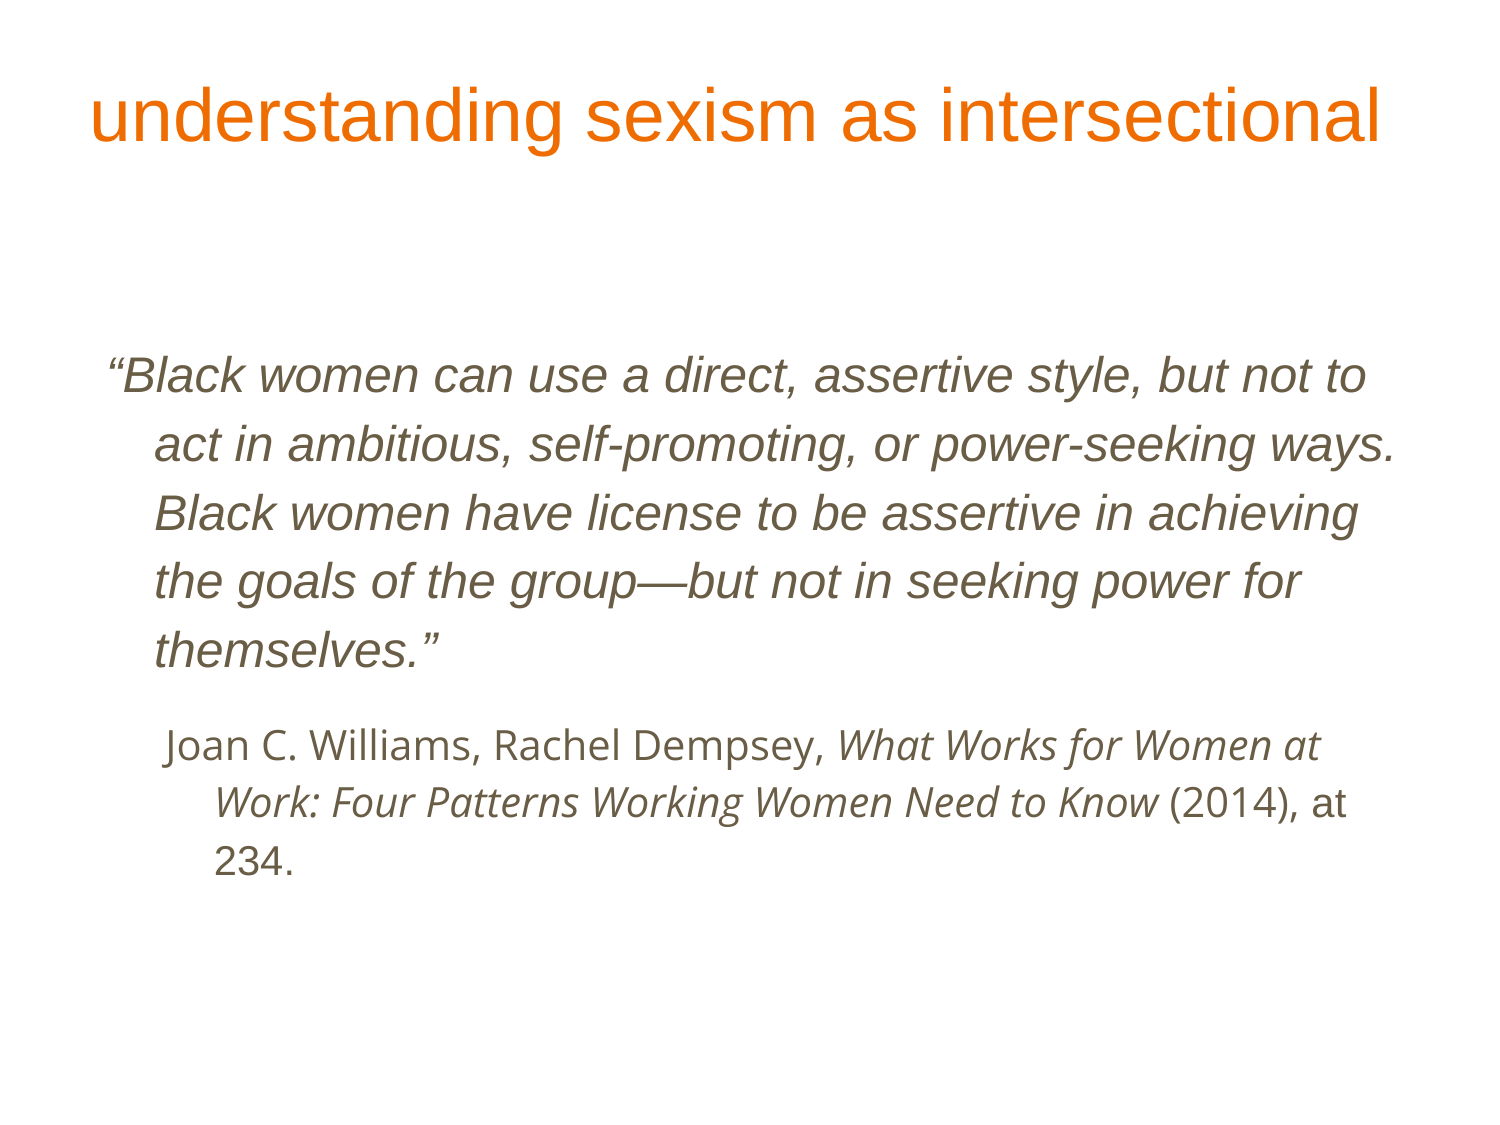

# understanding sexism as intersectional

“Black women can use a direct, assertive style, but not to act in ambitious, self-promoting, or power-seeking ways. Black women have license to be assertive in achieving the goals of the group—but not in seeking power for themselves.”
Joan C. Williams, Rachel Dempsey, What Works for Women at Work: Four Patterns Working Women Need to Know (2014), at 234.